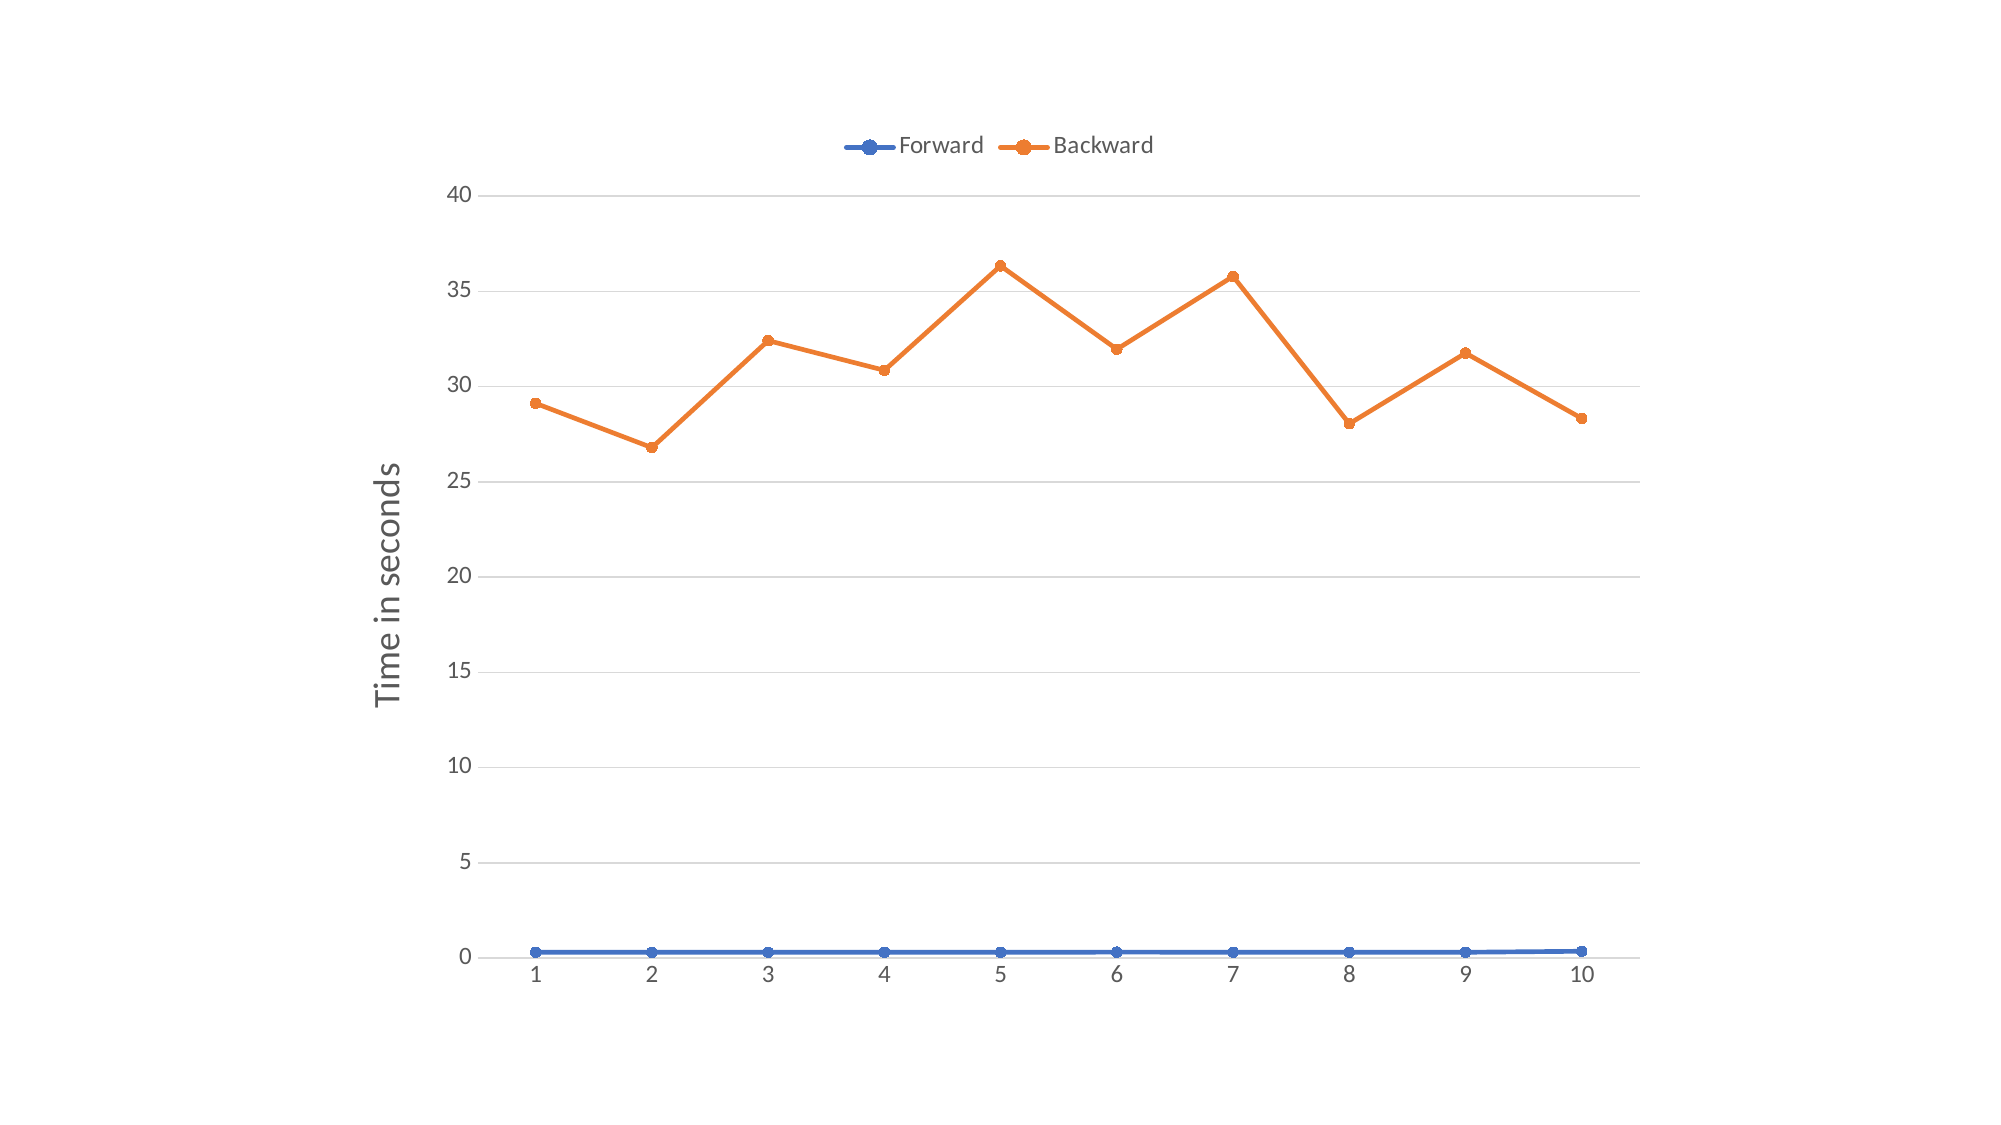

### Chart

| Category | Forward | Backward |
|---|---|---|